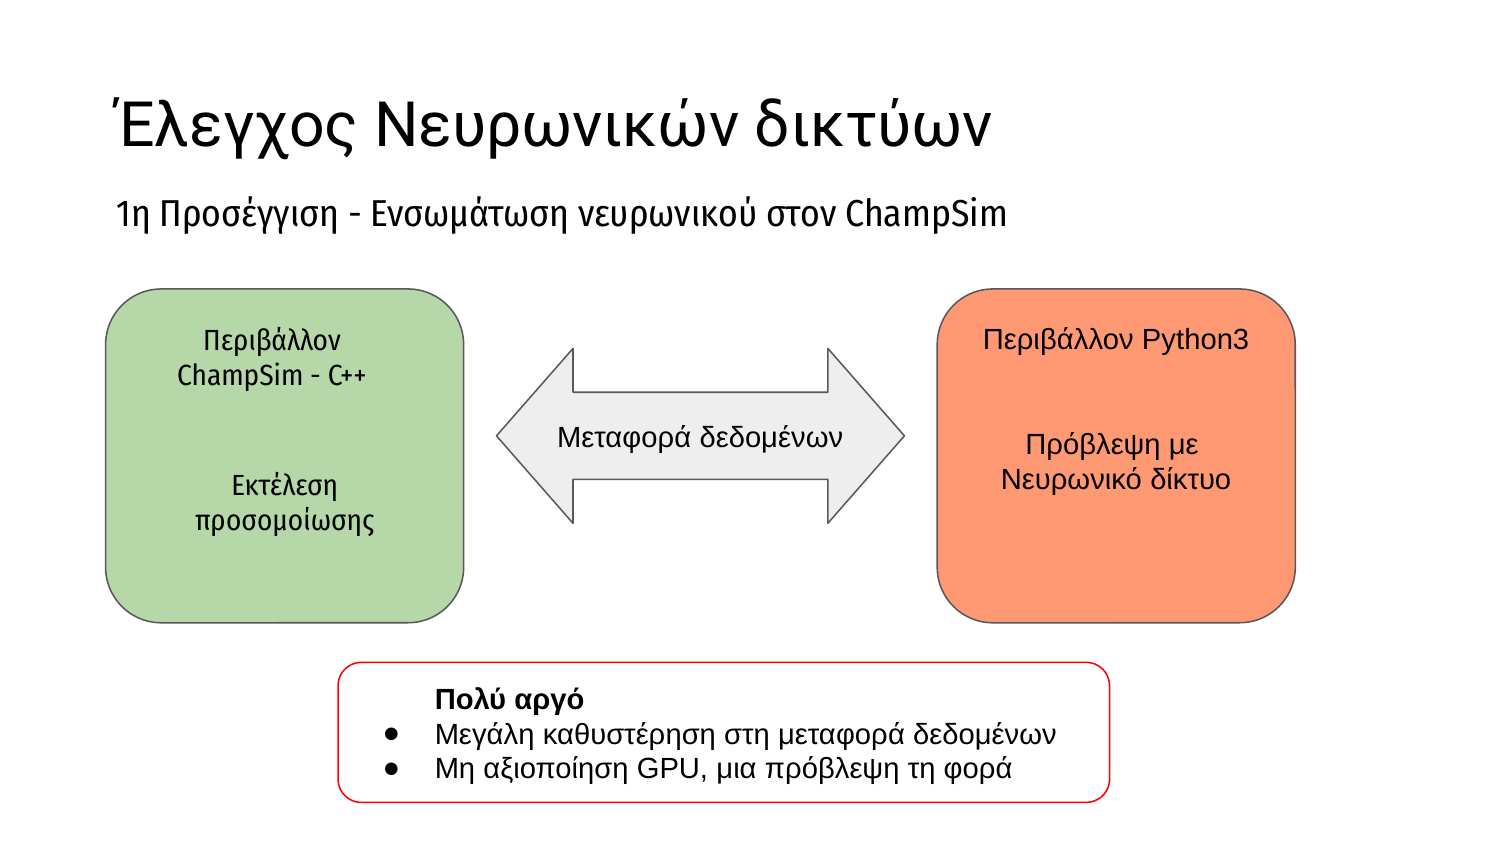

# Έλεγχος Νευρωνικών δικτύων
1η Προσέγγιση - Ενσωμάτωση νευρωνικού στον ChampSim

Περιβάλλον Python3

Πρόβλεψη με
Νευρωνικό δίκτυο
Περιβάλλον ChampSim - C++
Μεταφορά δεδομένων
Εκτέλεση
προσομοίωσης
Πολύ αργό
Μεγάλη καθυστέρηση στη μεταφορά δεδομένων
Μη αξιοποίηση GPU, μια πρόβλεψη τη φορά